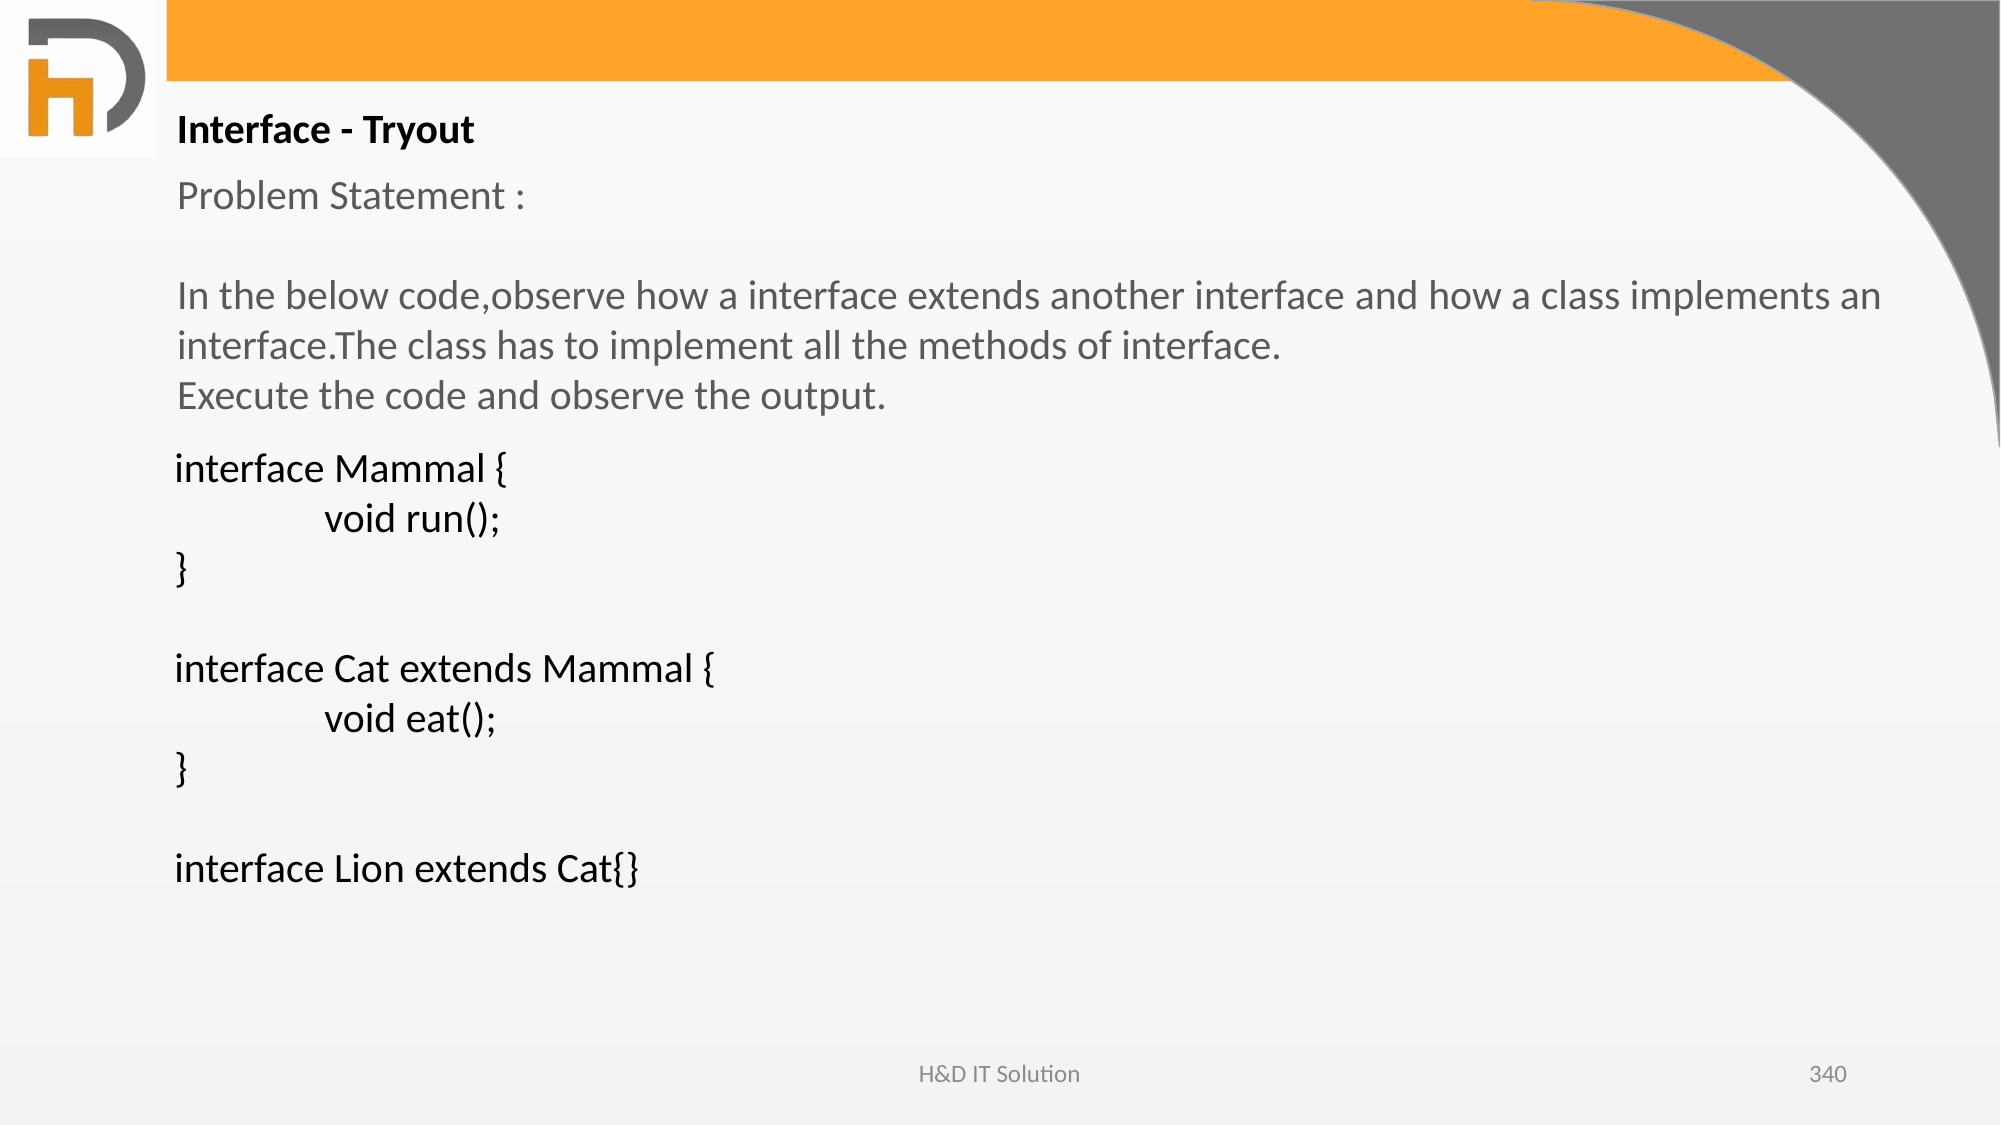

Interface - Tryout
Problem Statement :

In the below code,observe how a interface extends another interface and how a class implements an interface.The class has to implement all the methods of interface.
Execute the code and observe the output.
interface Mammal {
	void run();
}

interface Cat extends Mammal {
	void eat();
}

interface Lion extends Cat{}

H&D IT Solution
340